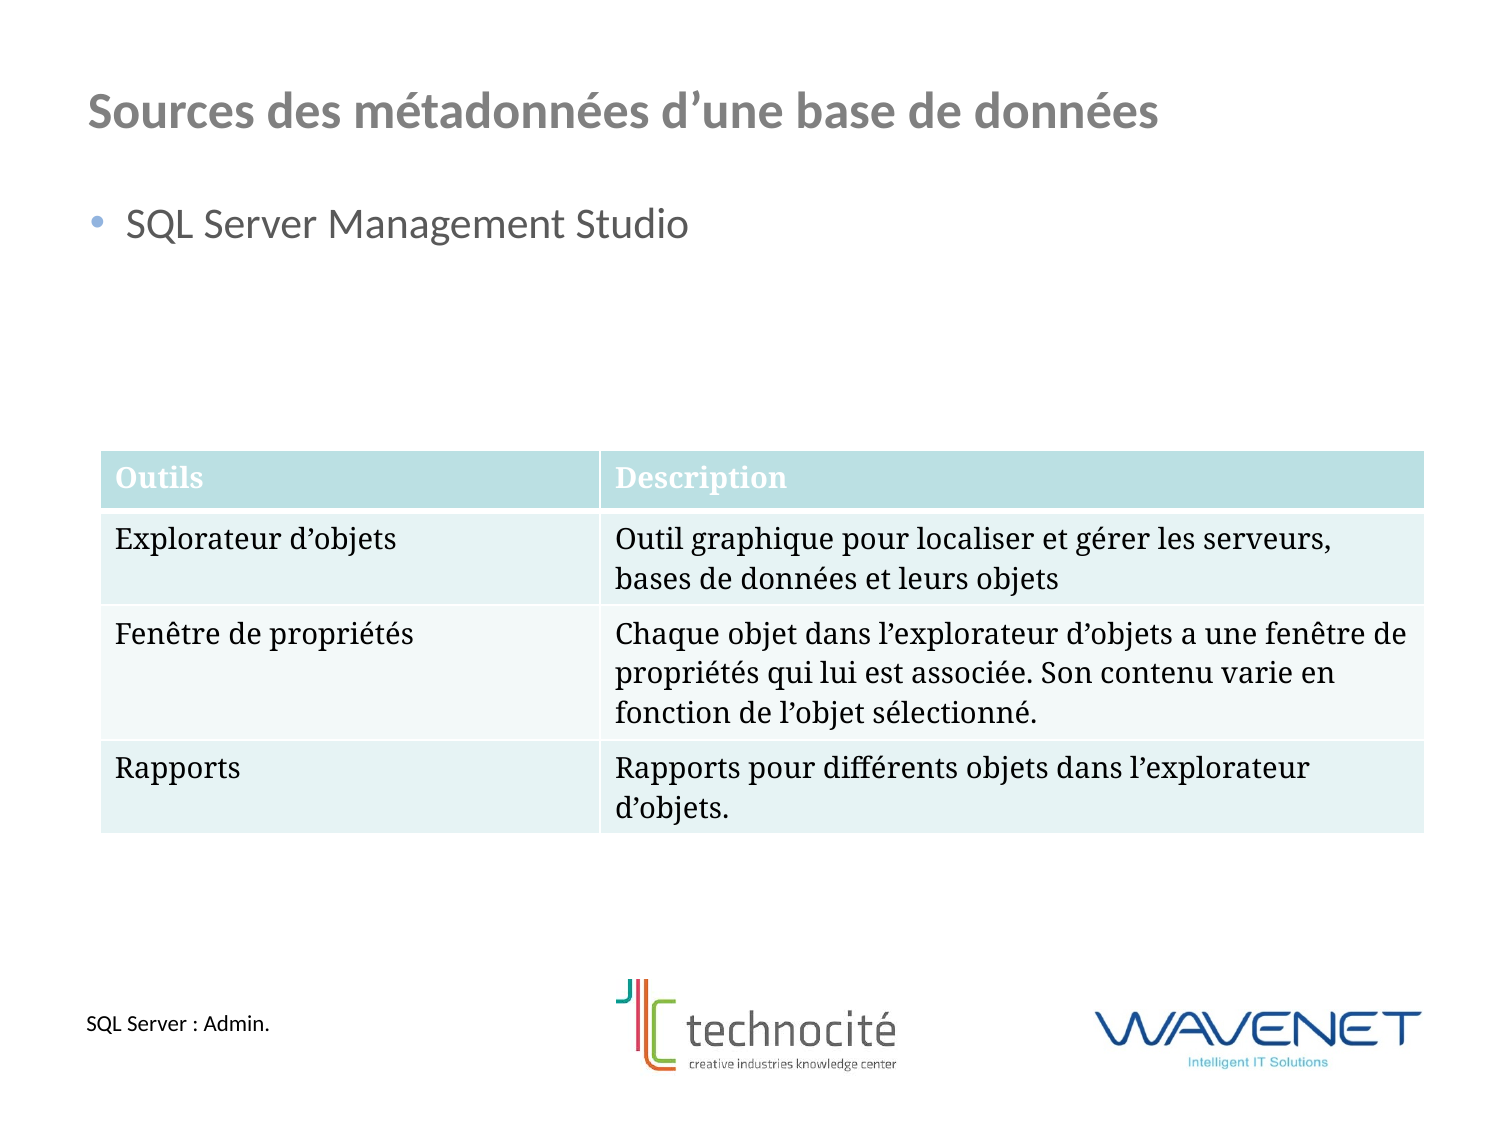

Sources des métadonnées d’une base de données
SQL Server Management Studio
| Outils | Description |
| --- | --- |
| Explorateur d’objets | Outil graphique pour localiser et gérer les serveurs, bases de données et leurs objets |
| Fenêtre de propriétés | Chaque objet dans l’explorateur d’objets a une fenêtre de propriétés qui lui est associée. Son contenu varie en fonction de l’objet sélectionné. |
| Rapports | Rapports pour différents objets dans l’explorateur d’objets. |
SQL Server : Admin.